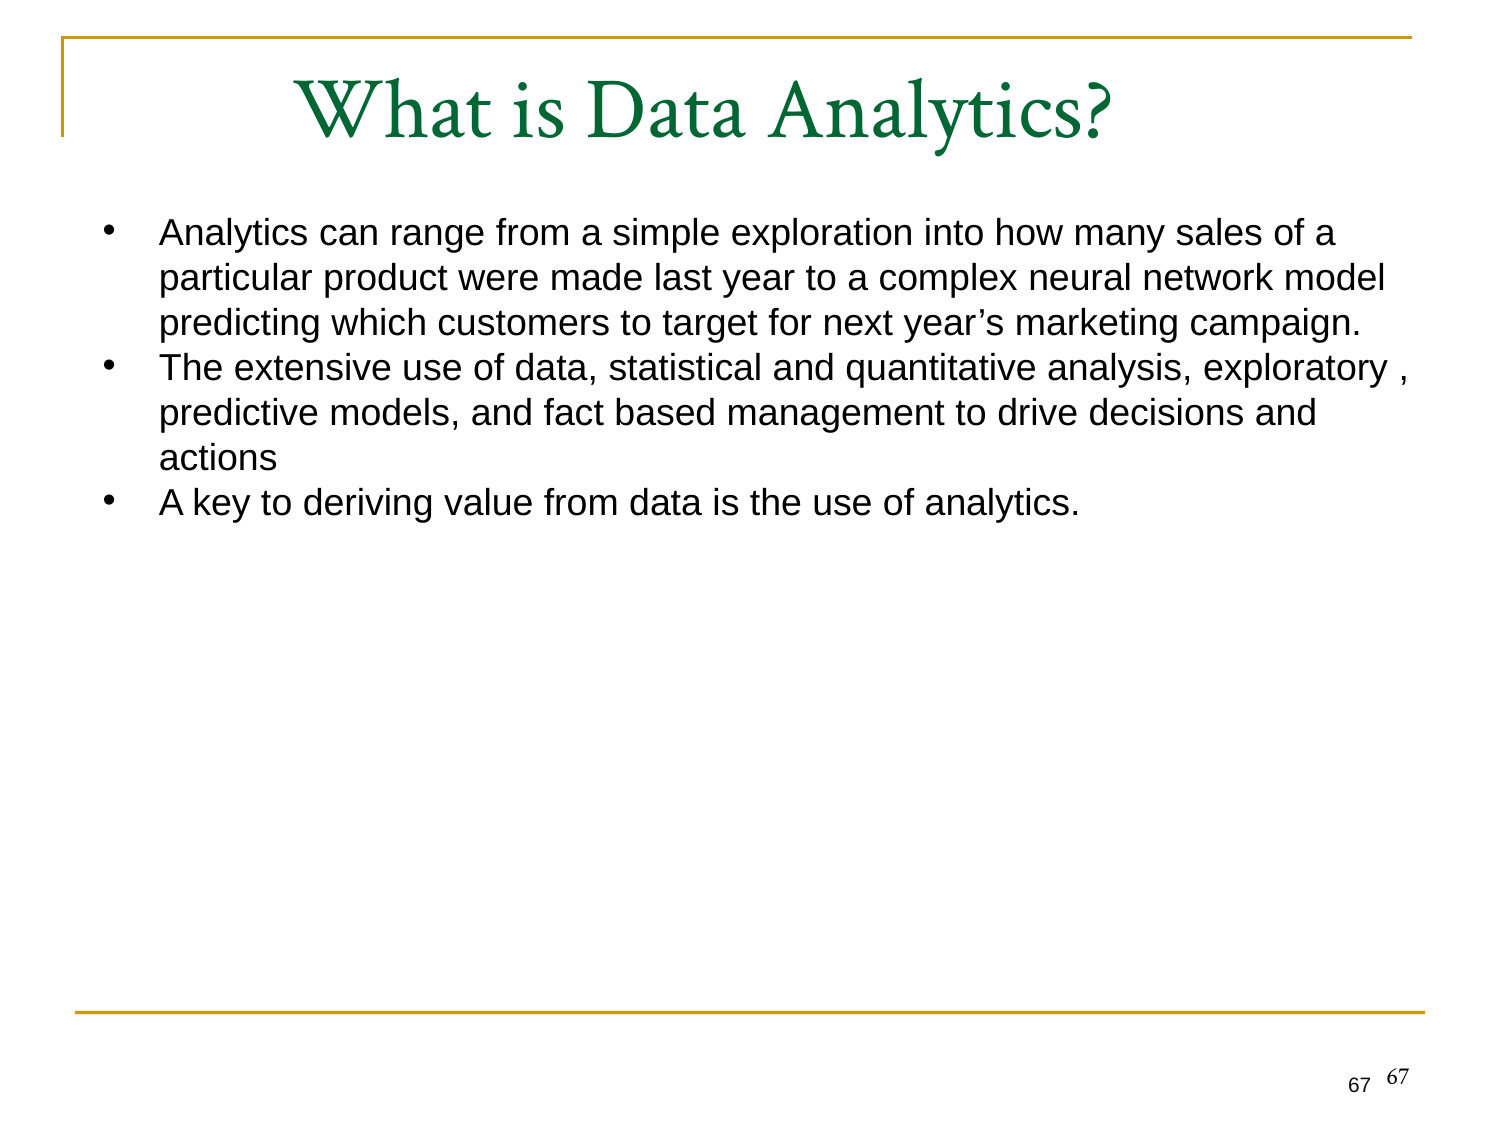

What is Data Analytics?
Analytics can range from a simple exploration into how many sales of a particular product were made last year to a complex neural network model predicting which customers to target for next year’s marketing campaign.
The extensive use of data, statistical and quantitative analysis, exploratory , predictive models, and fact based management to drive decisions and actions
A key to deriving value from data is the use of analytics.

67
67